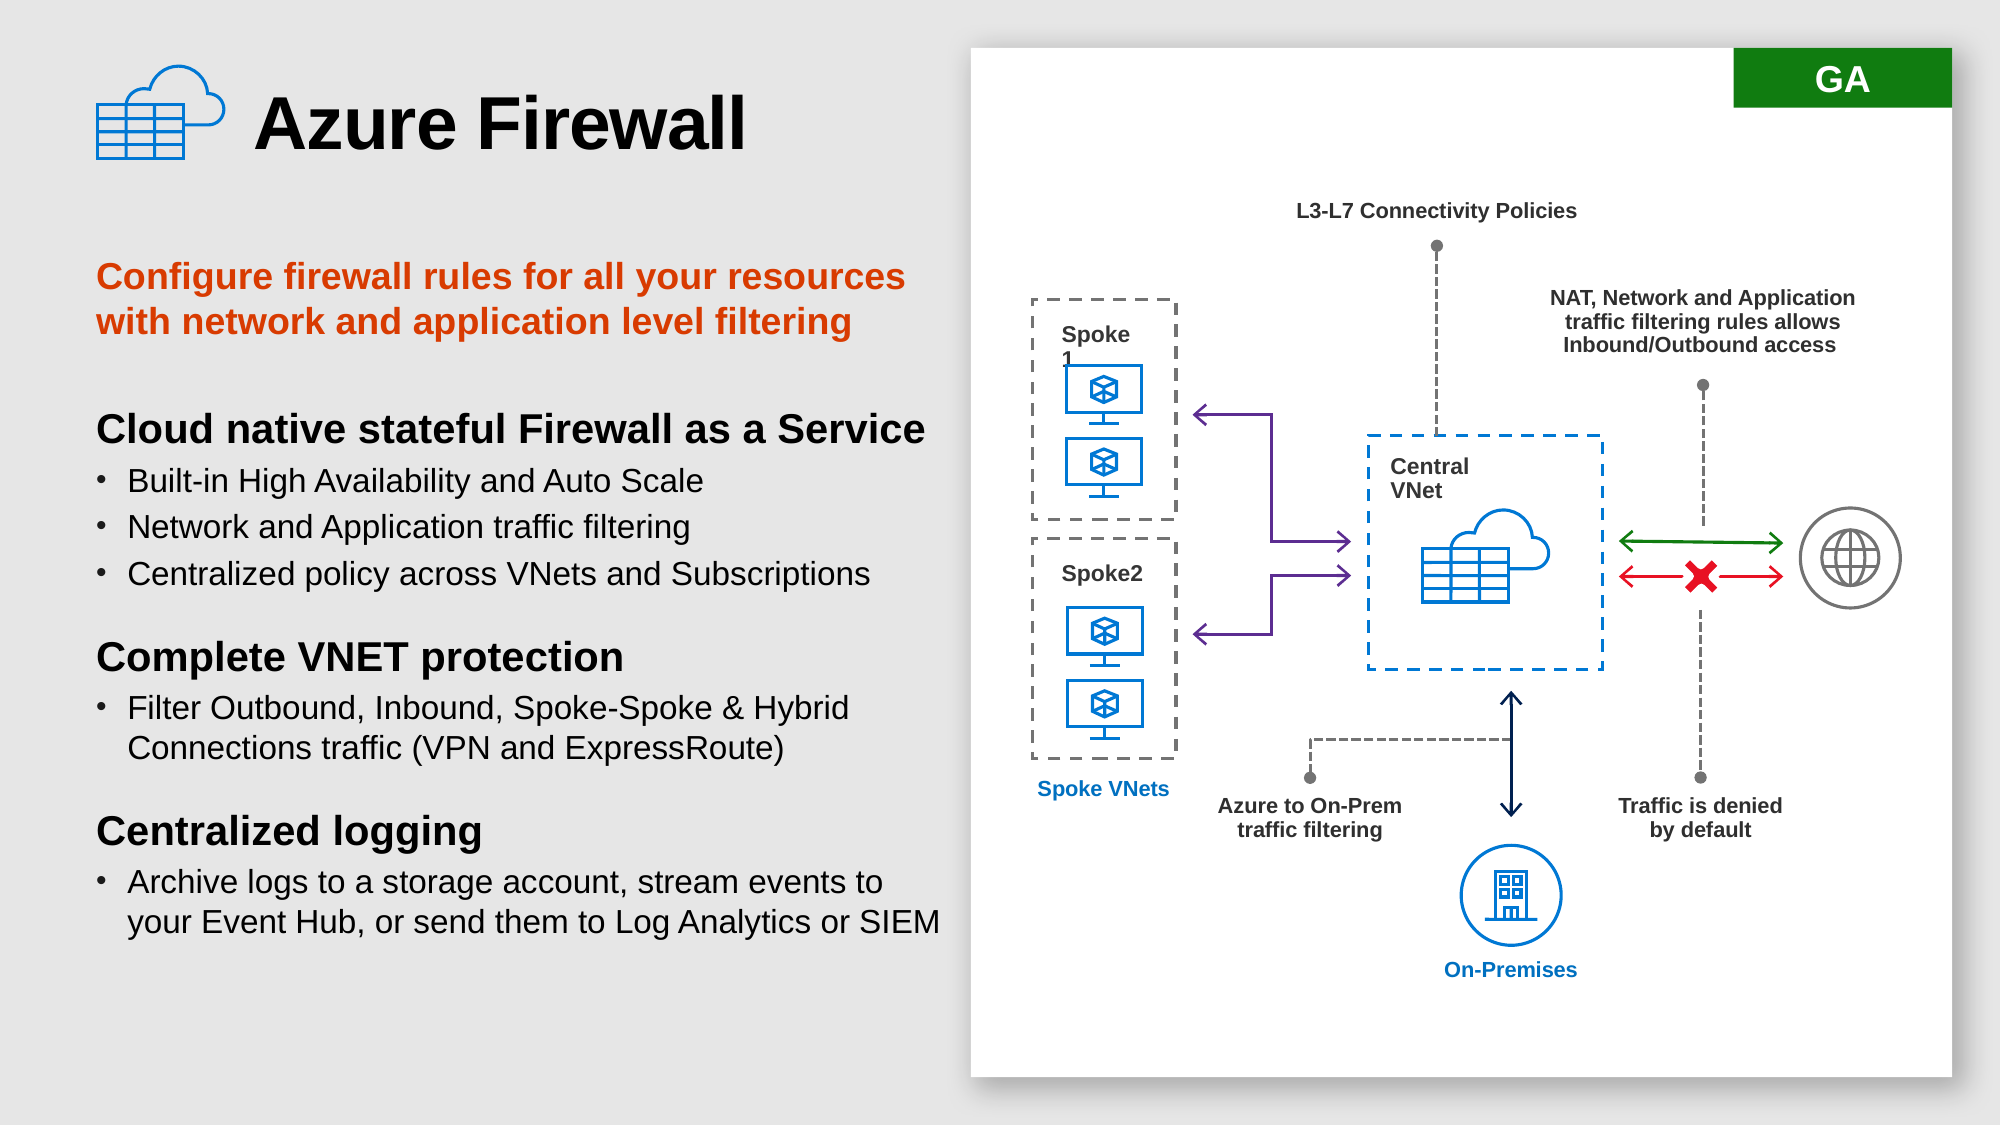

GA
L3-L7 Connectivity Policies
NAT, Network and Application traffic filtering rules allows Inbound/Outbound access
Spoke 1

Central
VNet

Spoke2

Spoke VNets
Azure to On-Prem traffic filtering
Traffic is denied by default

On-Premises

# Azure Firewall
Configure firewall rules for all your resources with network and application level filtering
Cloud native stateful Firewall as a Service
Built-in High Availability and Auto Scale
Network and Application traffic filtering
Centralized policy across VNets and Subscriptions
Complete VNET protection
Filter Outbound, Inbound, Spoke-Spoke & Hybrid Connections traffic (VPN and ExpressRoute)
Centralized logging
Archive logs to a storage account, stream events to your Event Hub, or send them to Log Analytics or SIEM